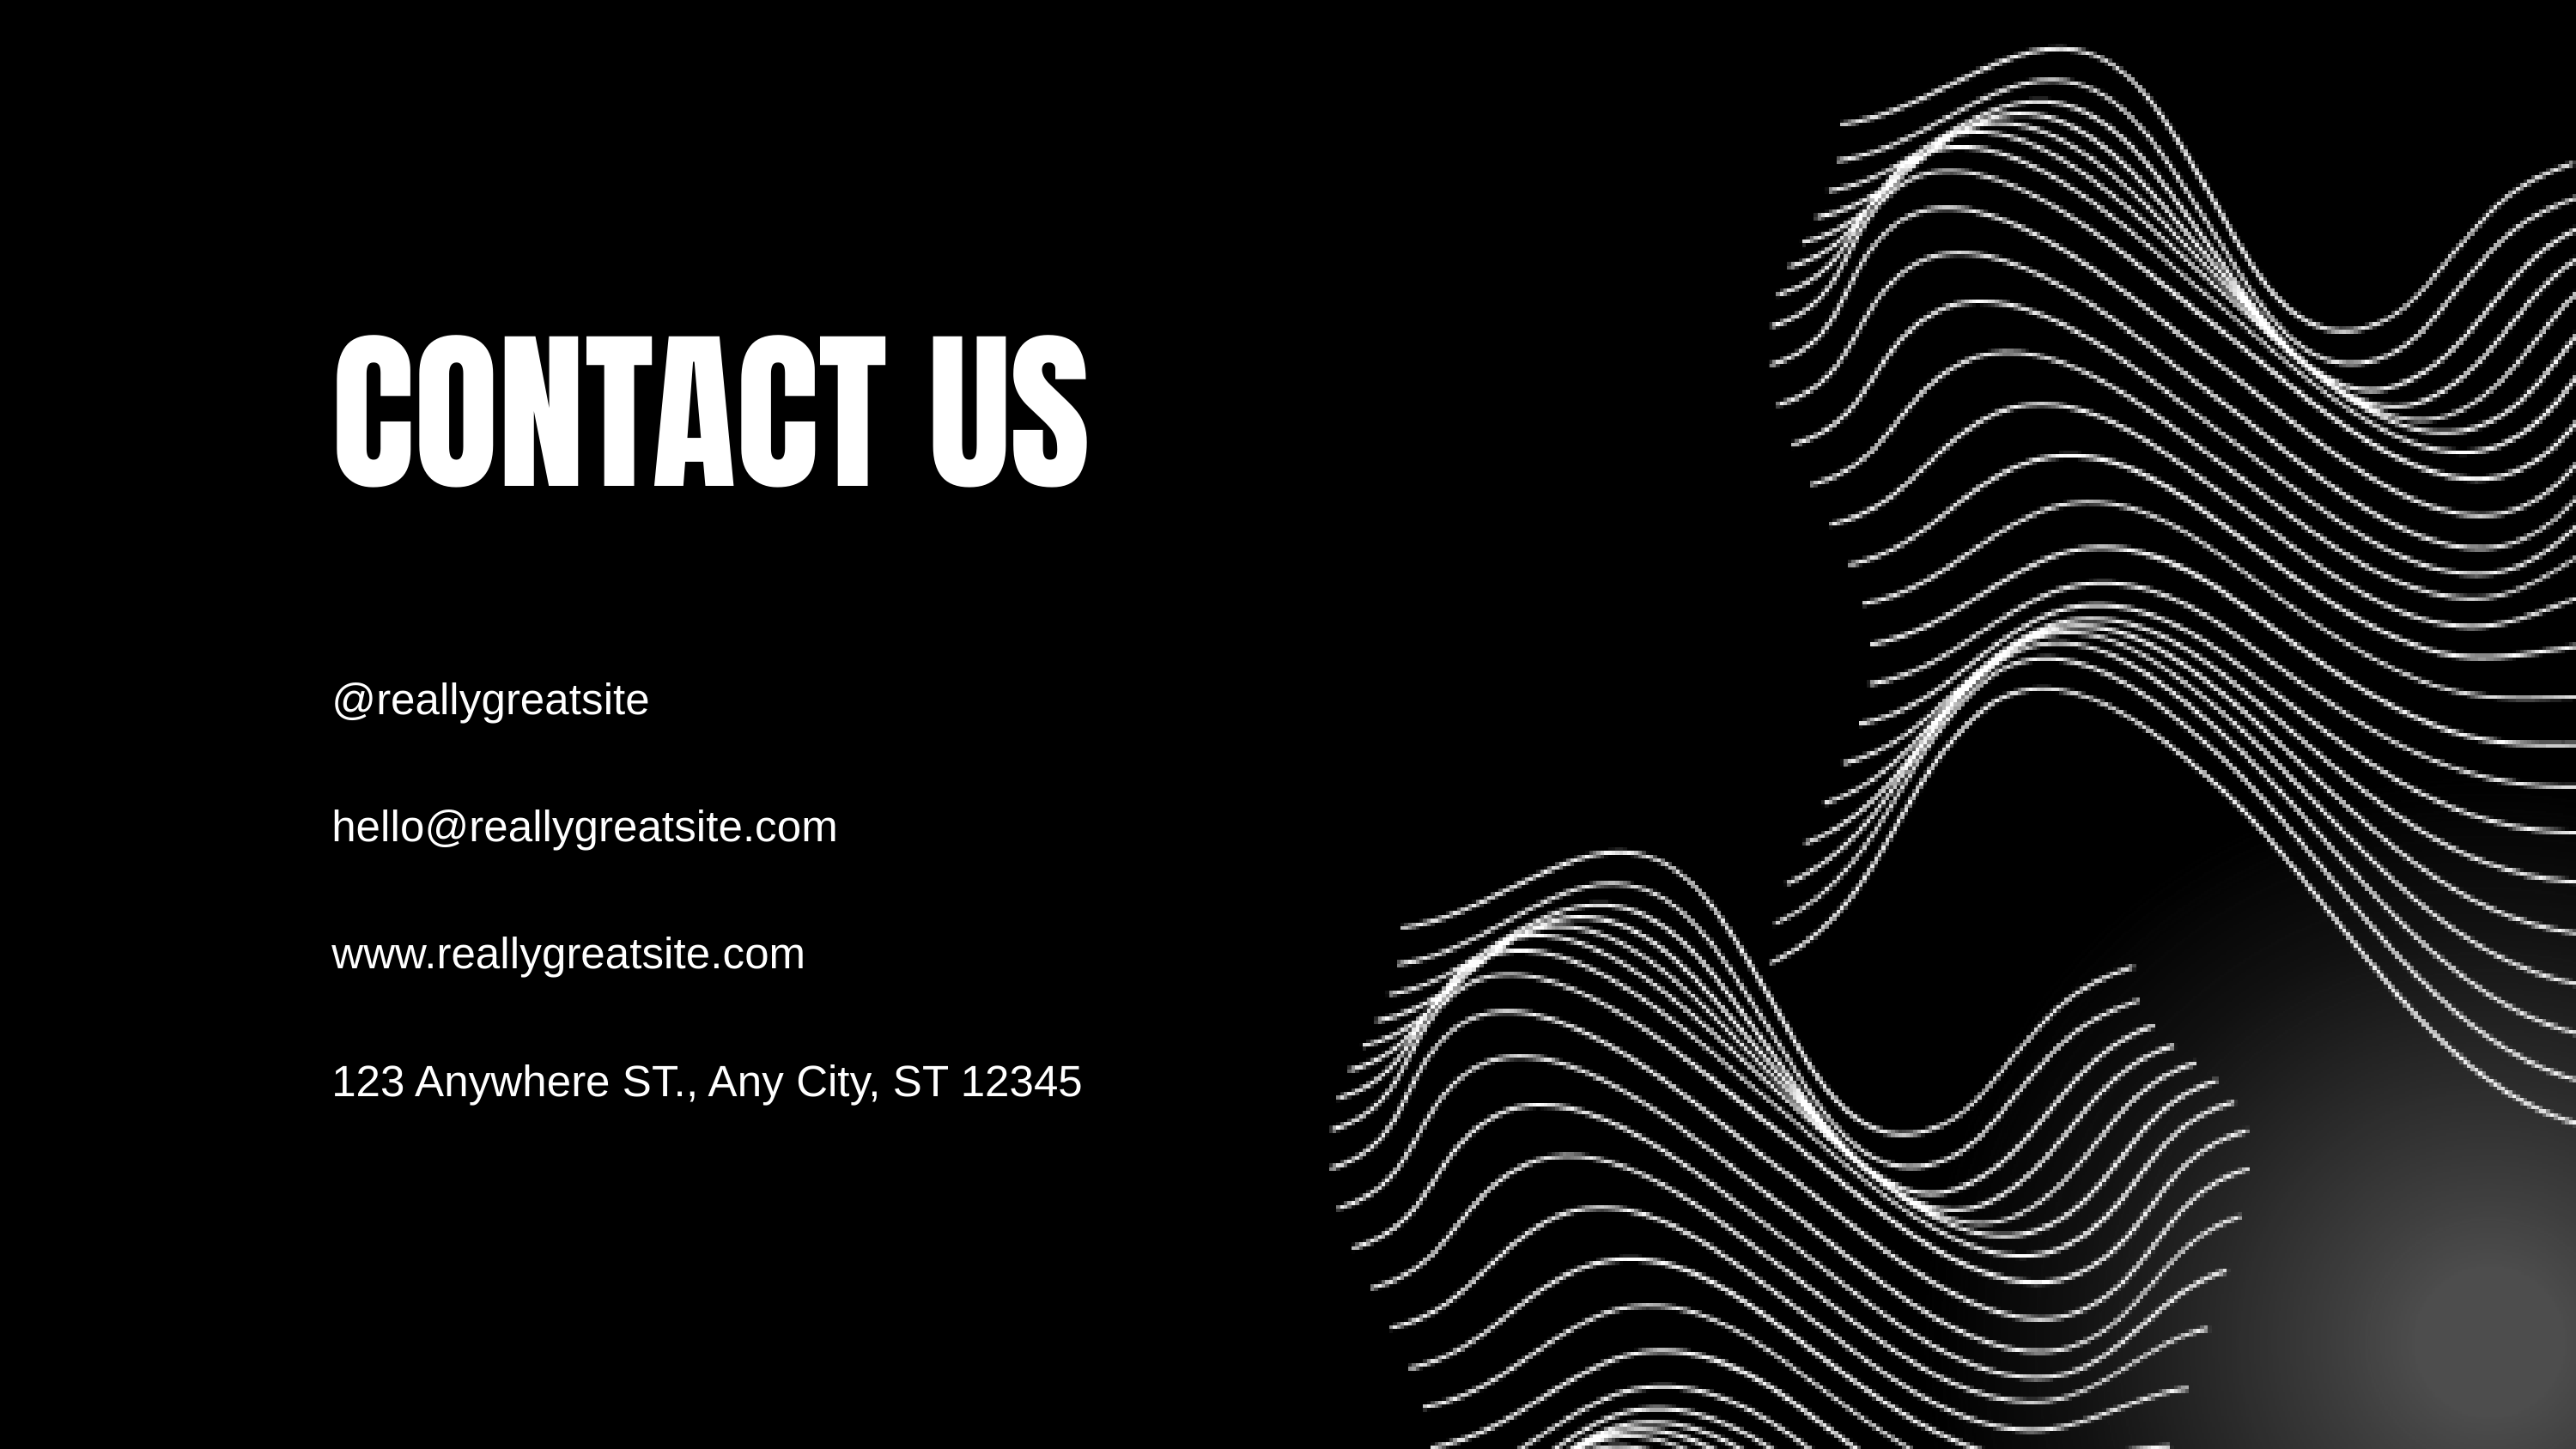

CONTACT US
@reallygreatsite

hello@reallygreatsite.com

www.reallygreatsite.com
123 Anywhere ST., Any City, ST 12345